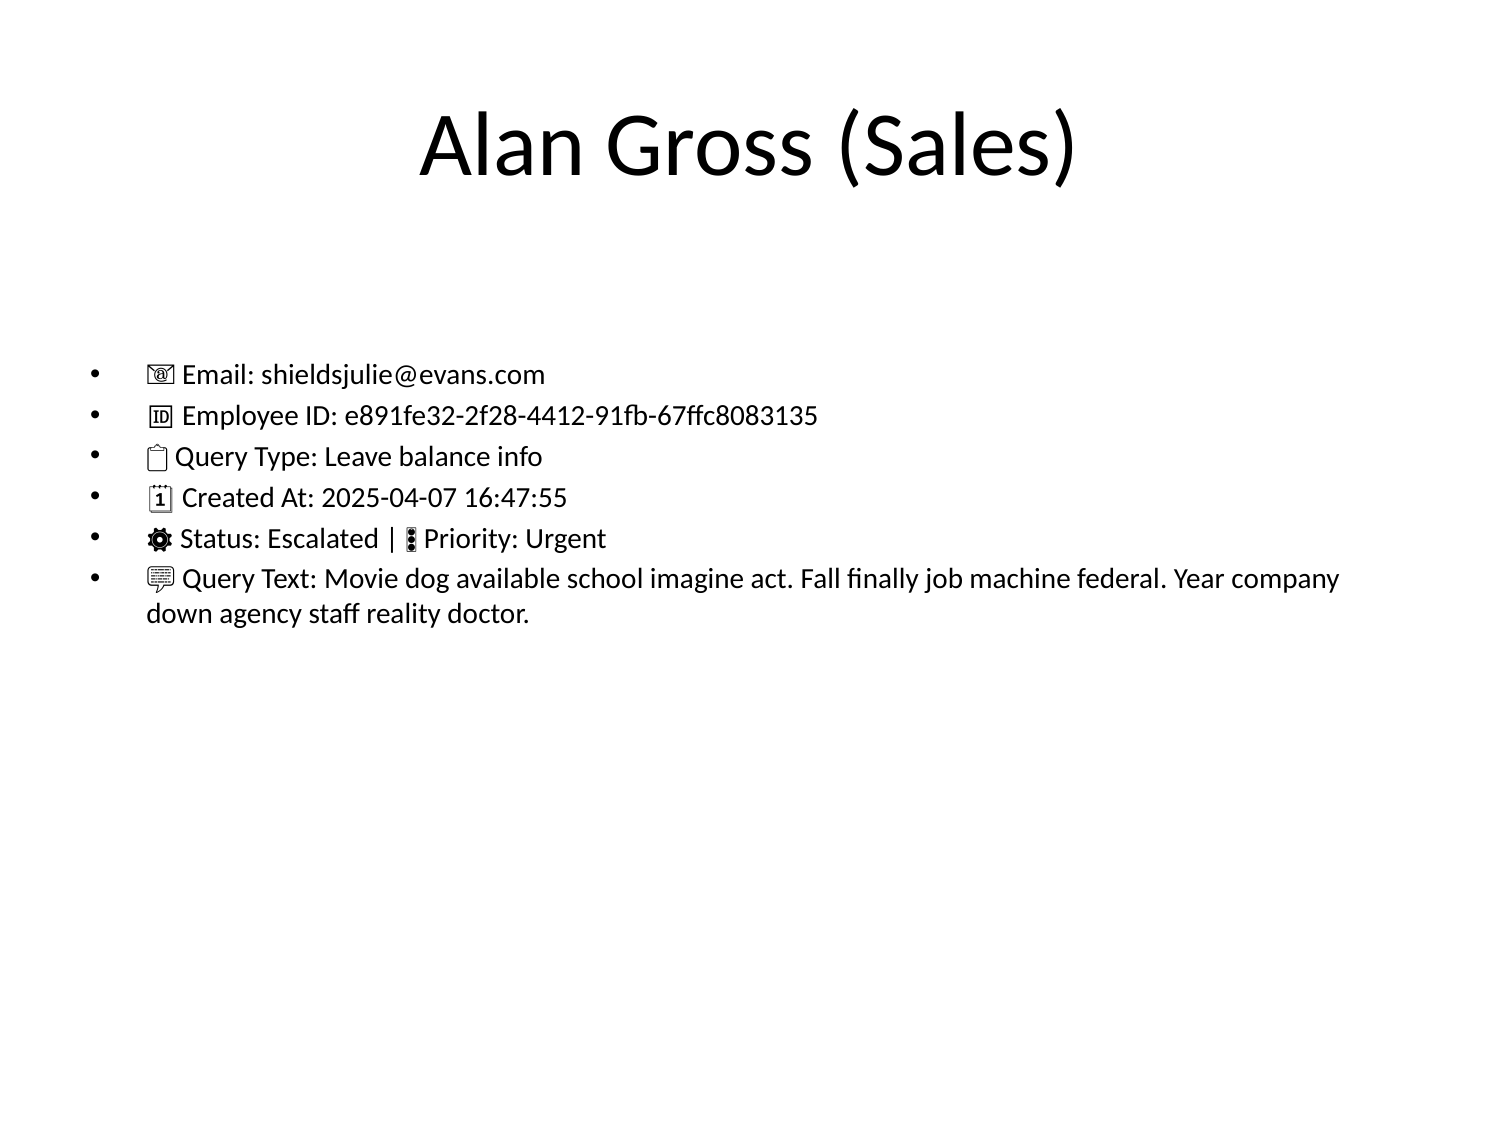

# Alan Gross (Sales)

📧 Email: shieldsjulie@evans.com
🆔 Employee ID: e891fe32-2f28-4412-91fb-67ffc8083135
📋 Query Type: Leave balance info
🗓 Created At: 2025-04-07 16:47:55
⚙ Status: Escalated | 🚦 Priority: Urgent
💬 Query Text: Movie dog available school imagine act. Fall finally job machine federal. Year company down agency staff reality doctor.